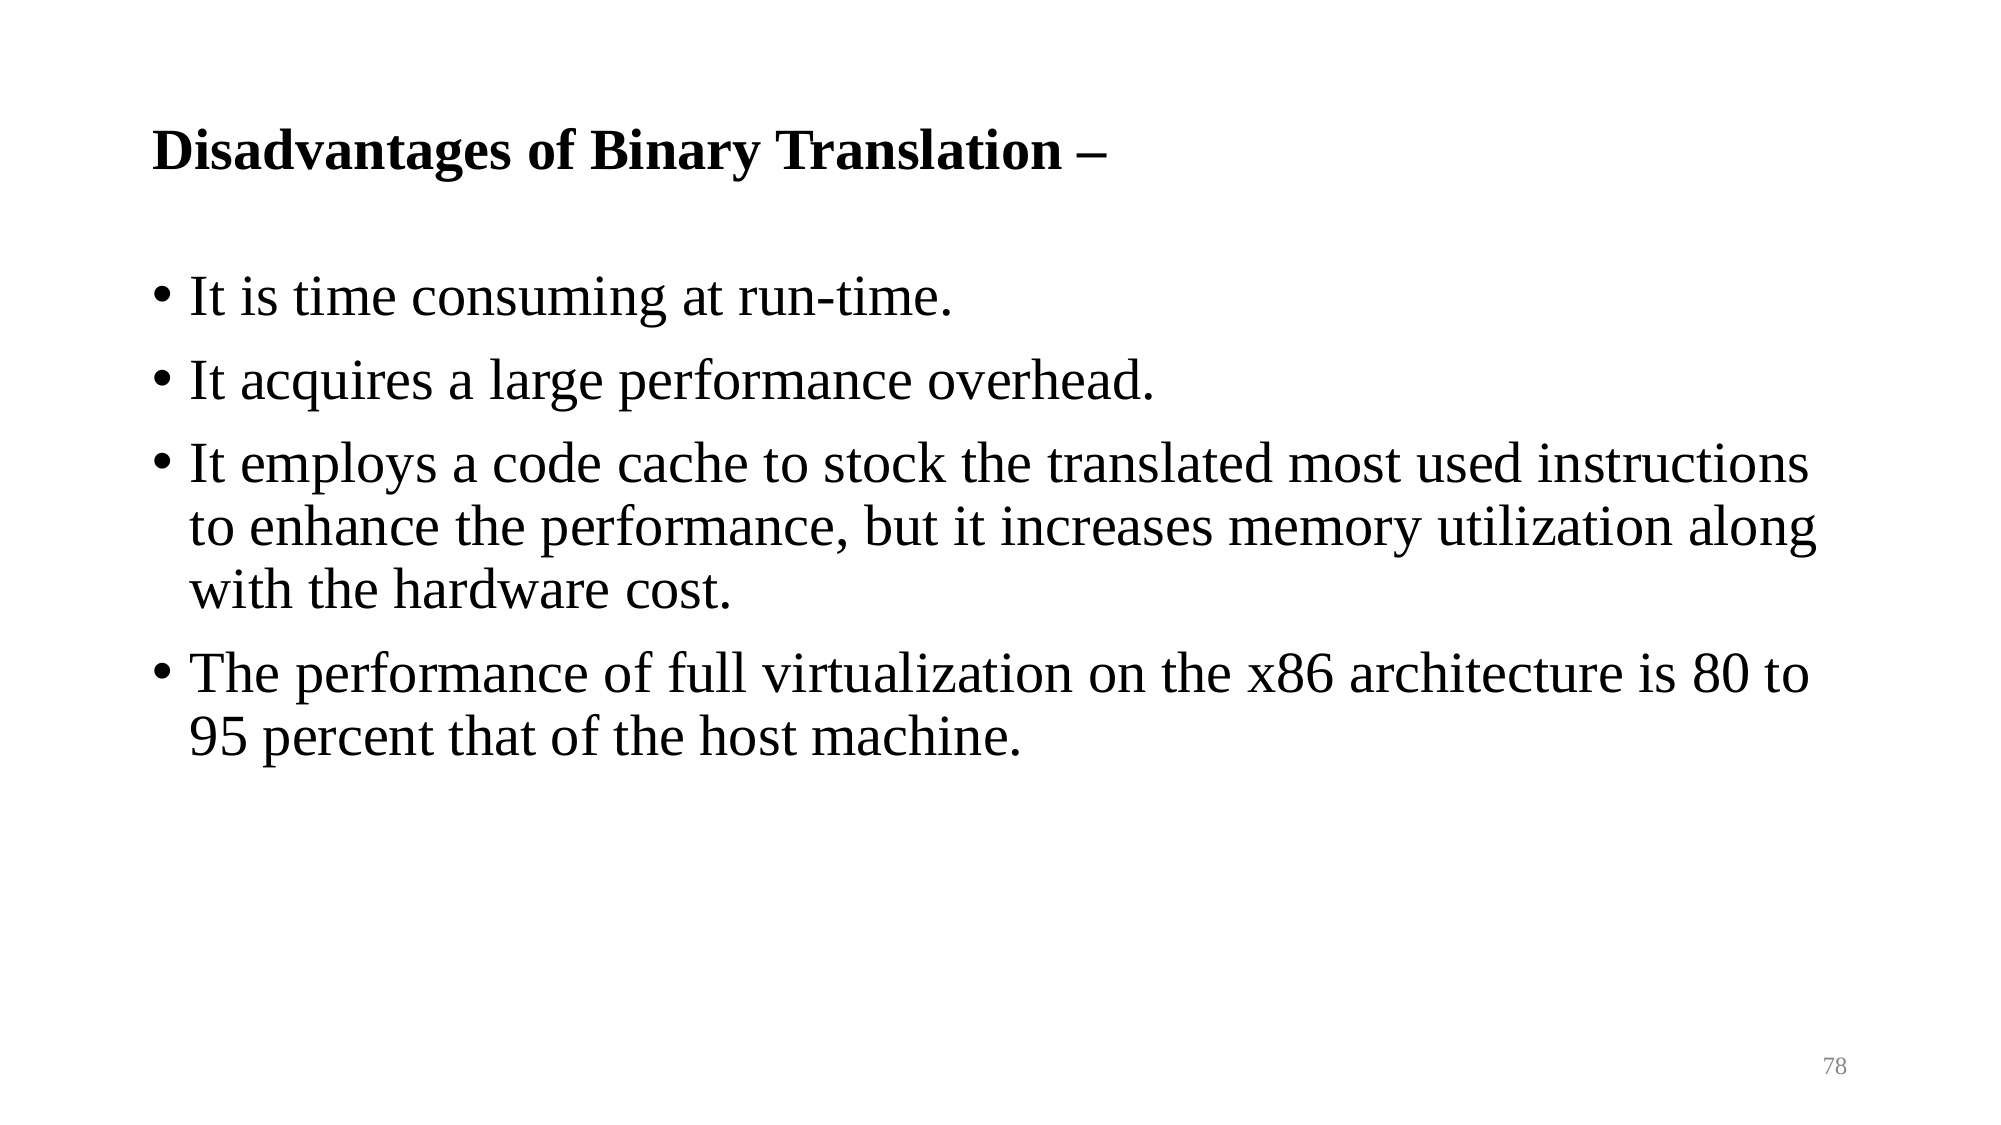

Disadvantages of Binary Translation –
It is time consuming at run-time.
It acquires a large performance overhead.
It employs a code cache to stock the translated most used instructions to enhance the performance, but it increases memory utilization along with the hardware cost.
The performance of full virtualization on the x86 architecture is 80 to 95 percent that of the host machine.

78